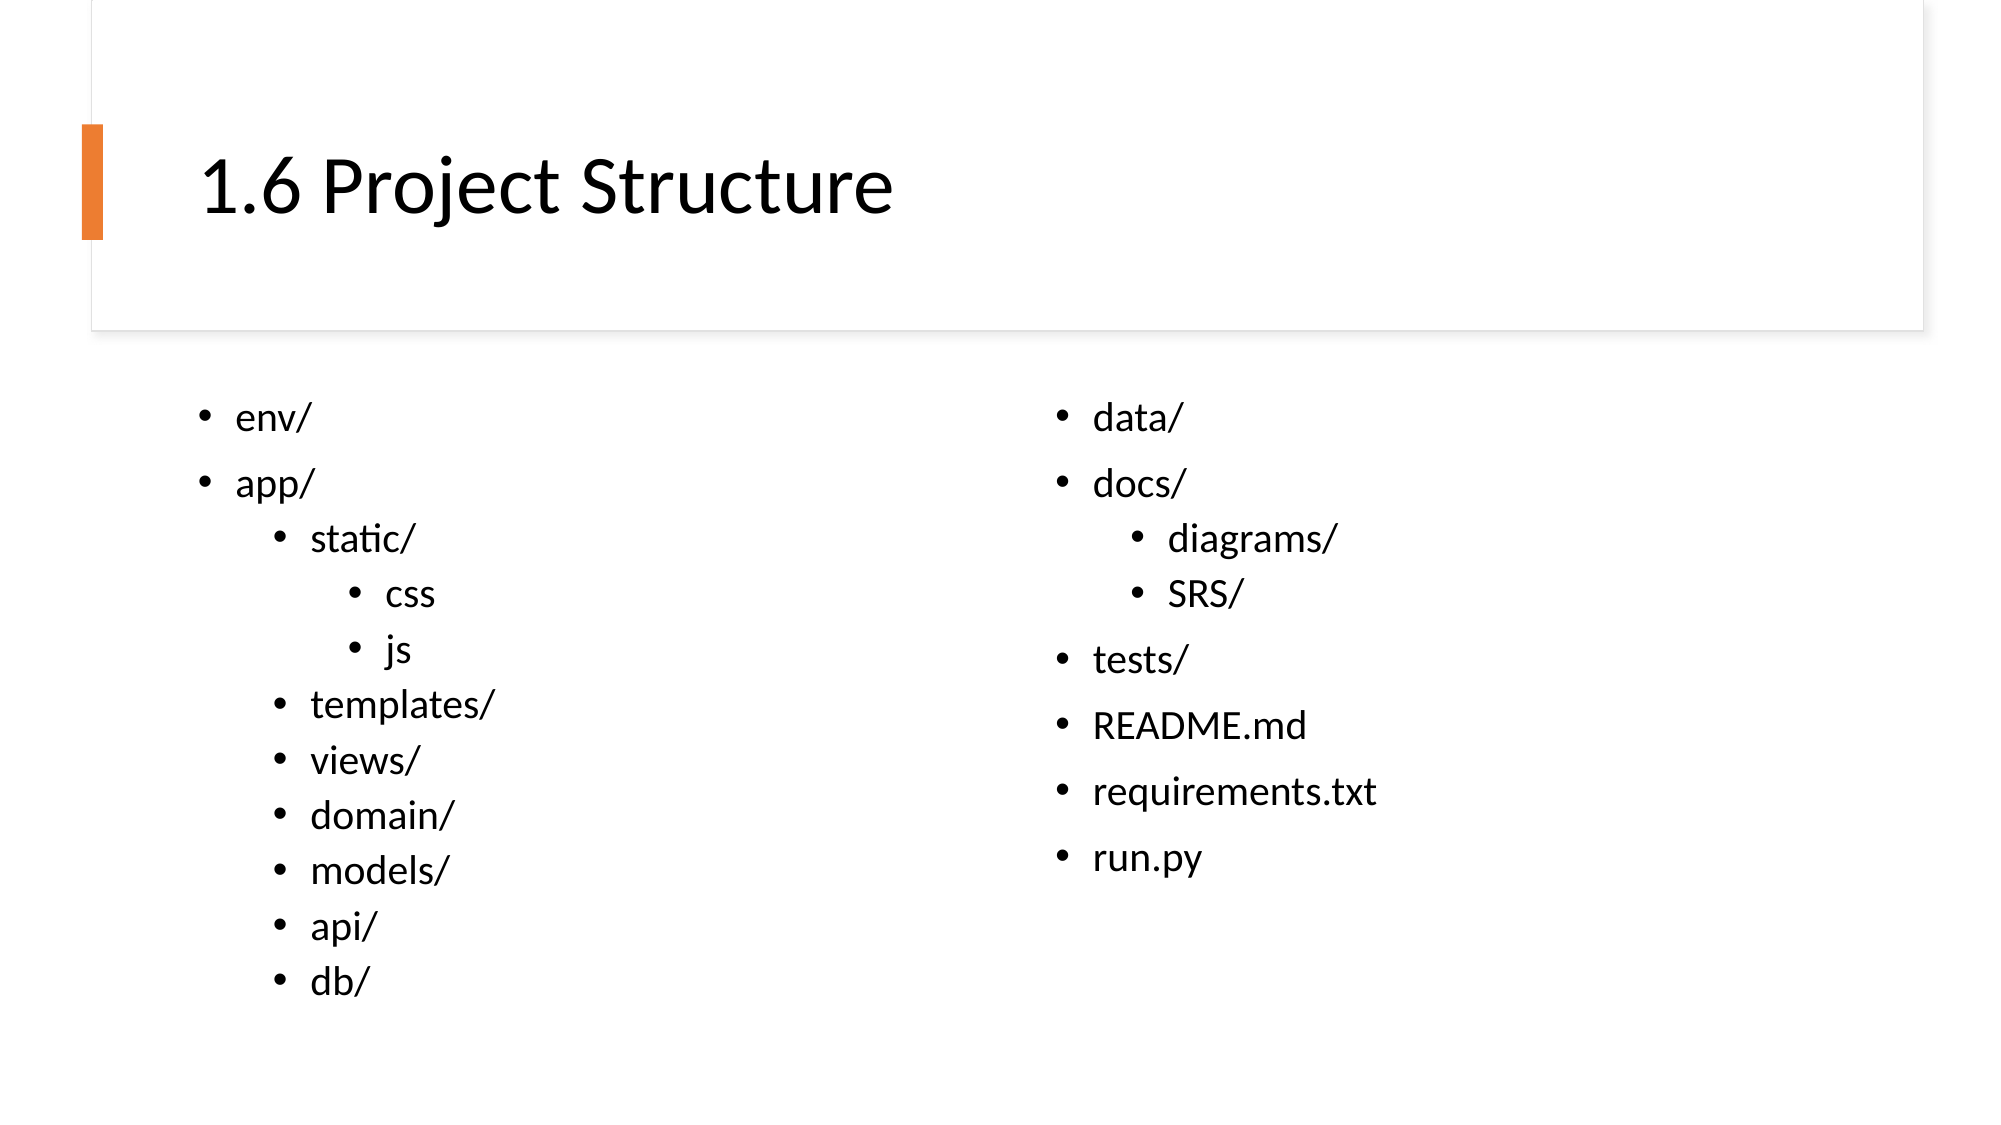

# 1.6 Project Structure

data/
docs/
diagrams/
SRS/
tests/
README.md
requirements.txt
run.py

env/
app/
static/
css
js
templates/
views/
domain/
models/
api/
db/